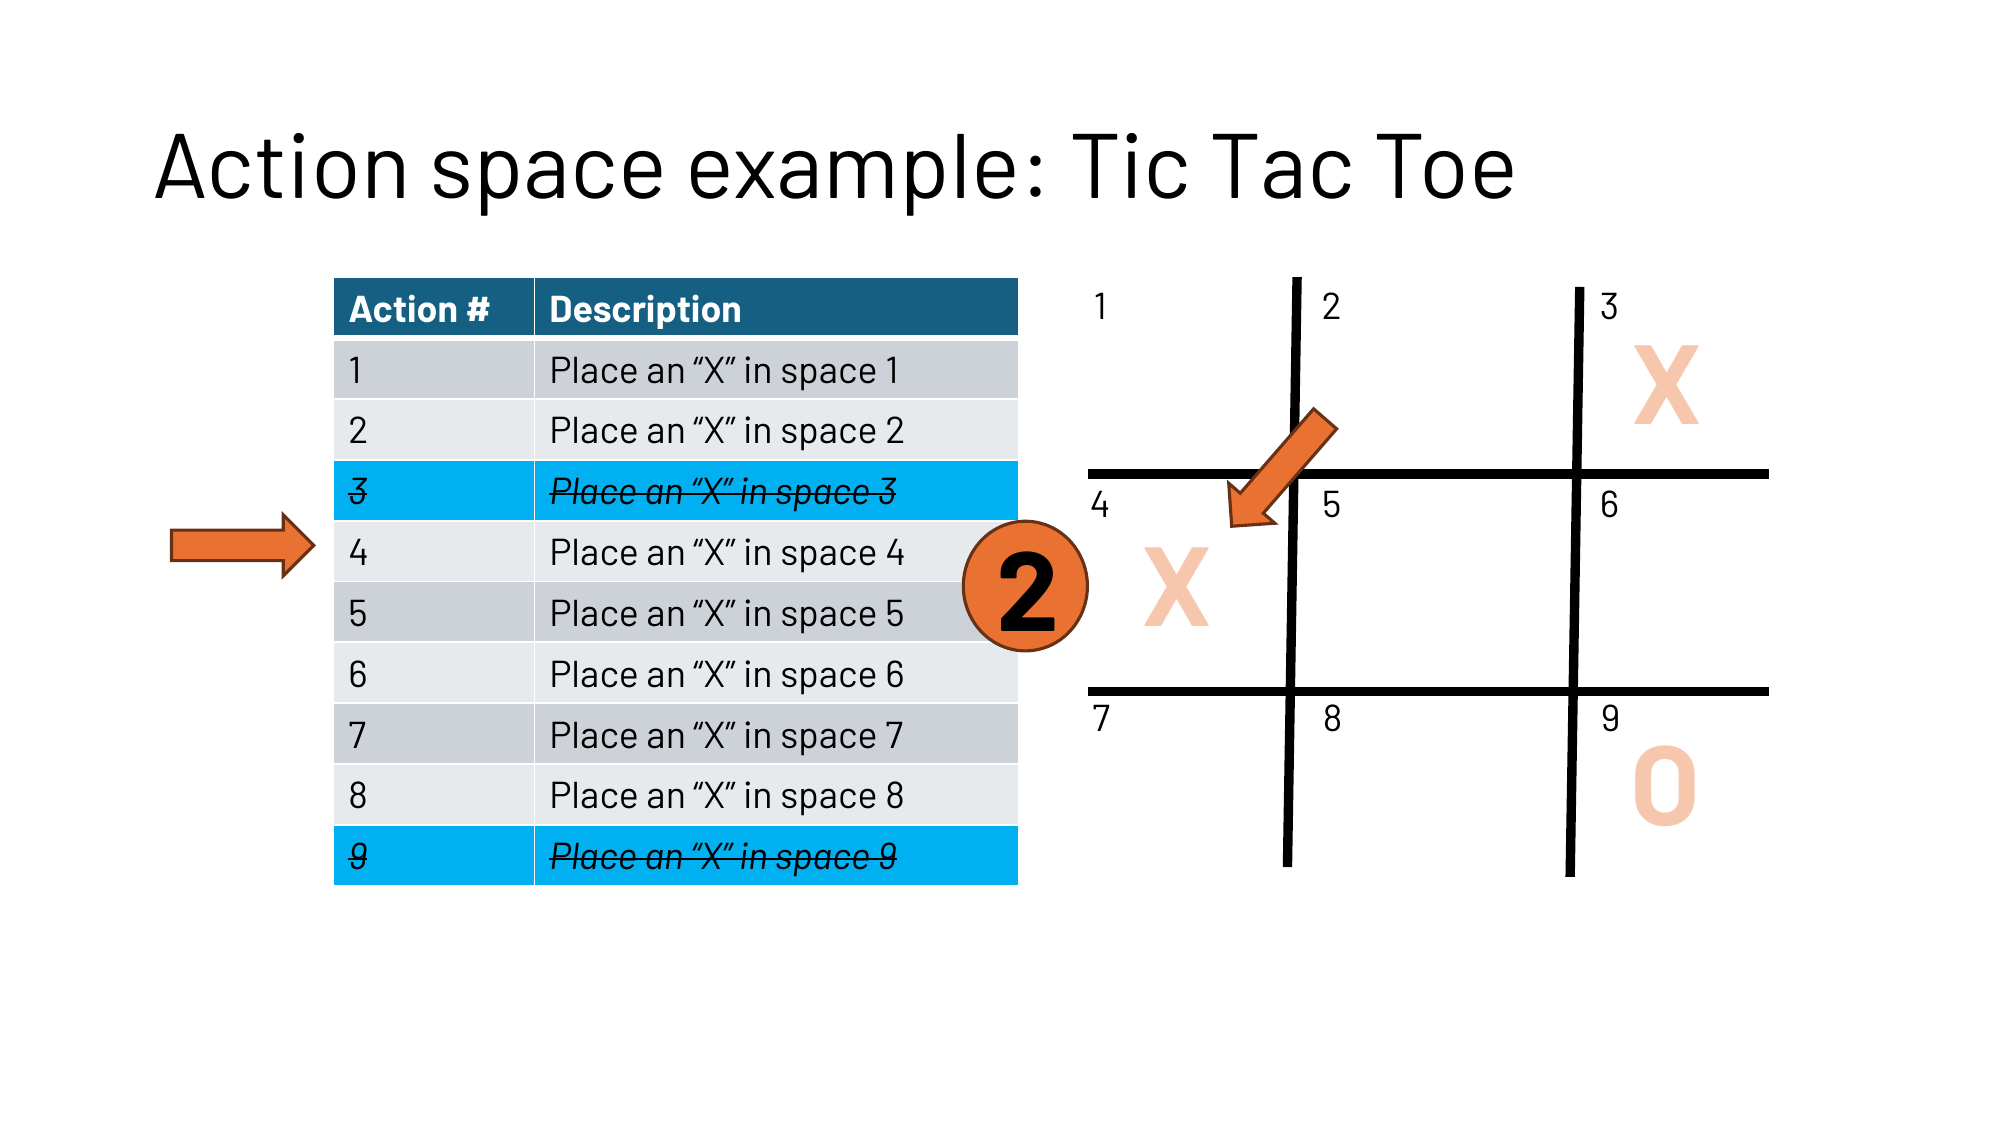

# Action space example: Tic Tac Toe
1
2
3
| Action # | Description |
| --- | --- |
| 1 | Place an “X” in space 1 |
| 2 | Place an “X” in space 2 |
| 3 | Place an “X” in space 3 |
| 4 | Place an “X” in space 4 |
| 5 | Place an “X” in space 5 |
| 6 | Place an “X” in space 6 |
| 7 | Place an “X” in space 7 |
| 8 | Place an “X” in space 8 |
| 9 | Place an “X” in space 9 |
X

4
5
6
X

2
7
8
9
O